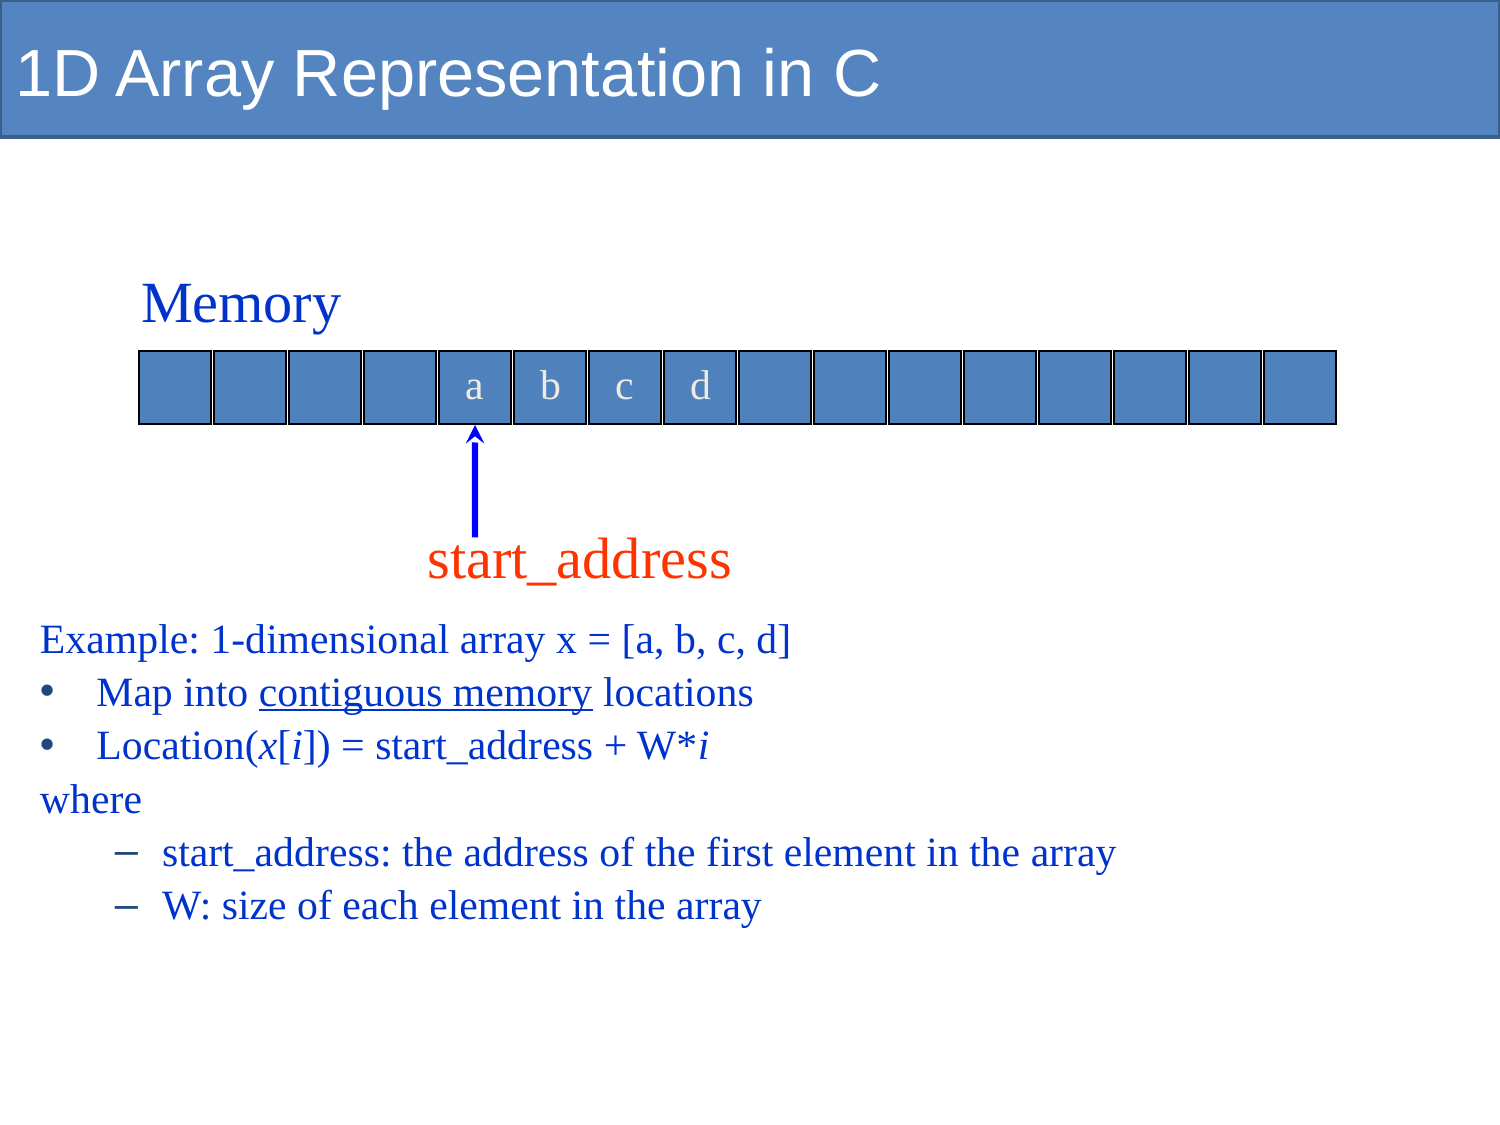

# 1D Array Representation in C
Memory

a
b
c
d

start_address
Example: 1-dimensional array x = [a, b, c, d]
Map into contiguous memory locations
Location(x[i]) = start_address + W*i
where
start_address: the address of the first element in the array
W: size of each element in the array